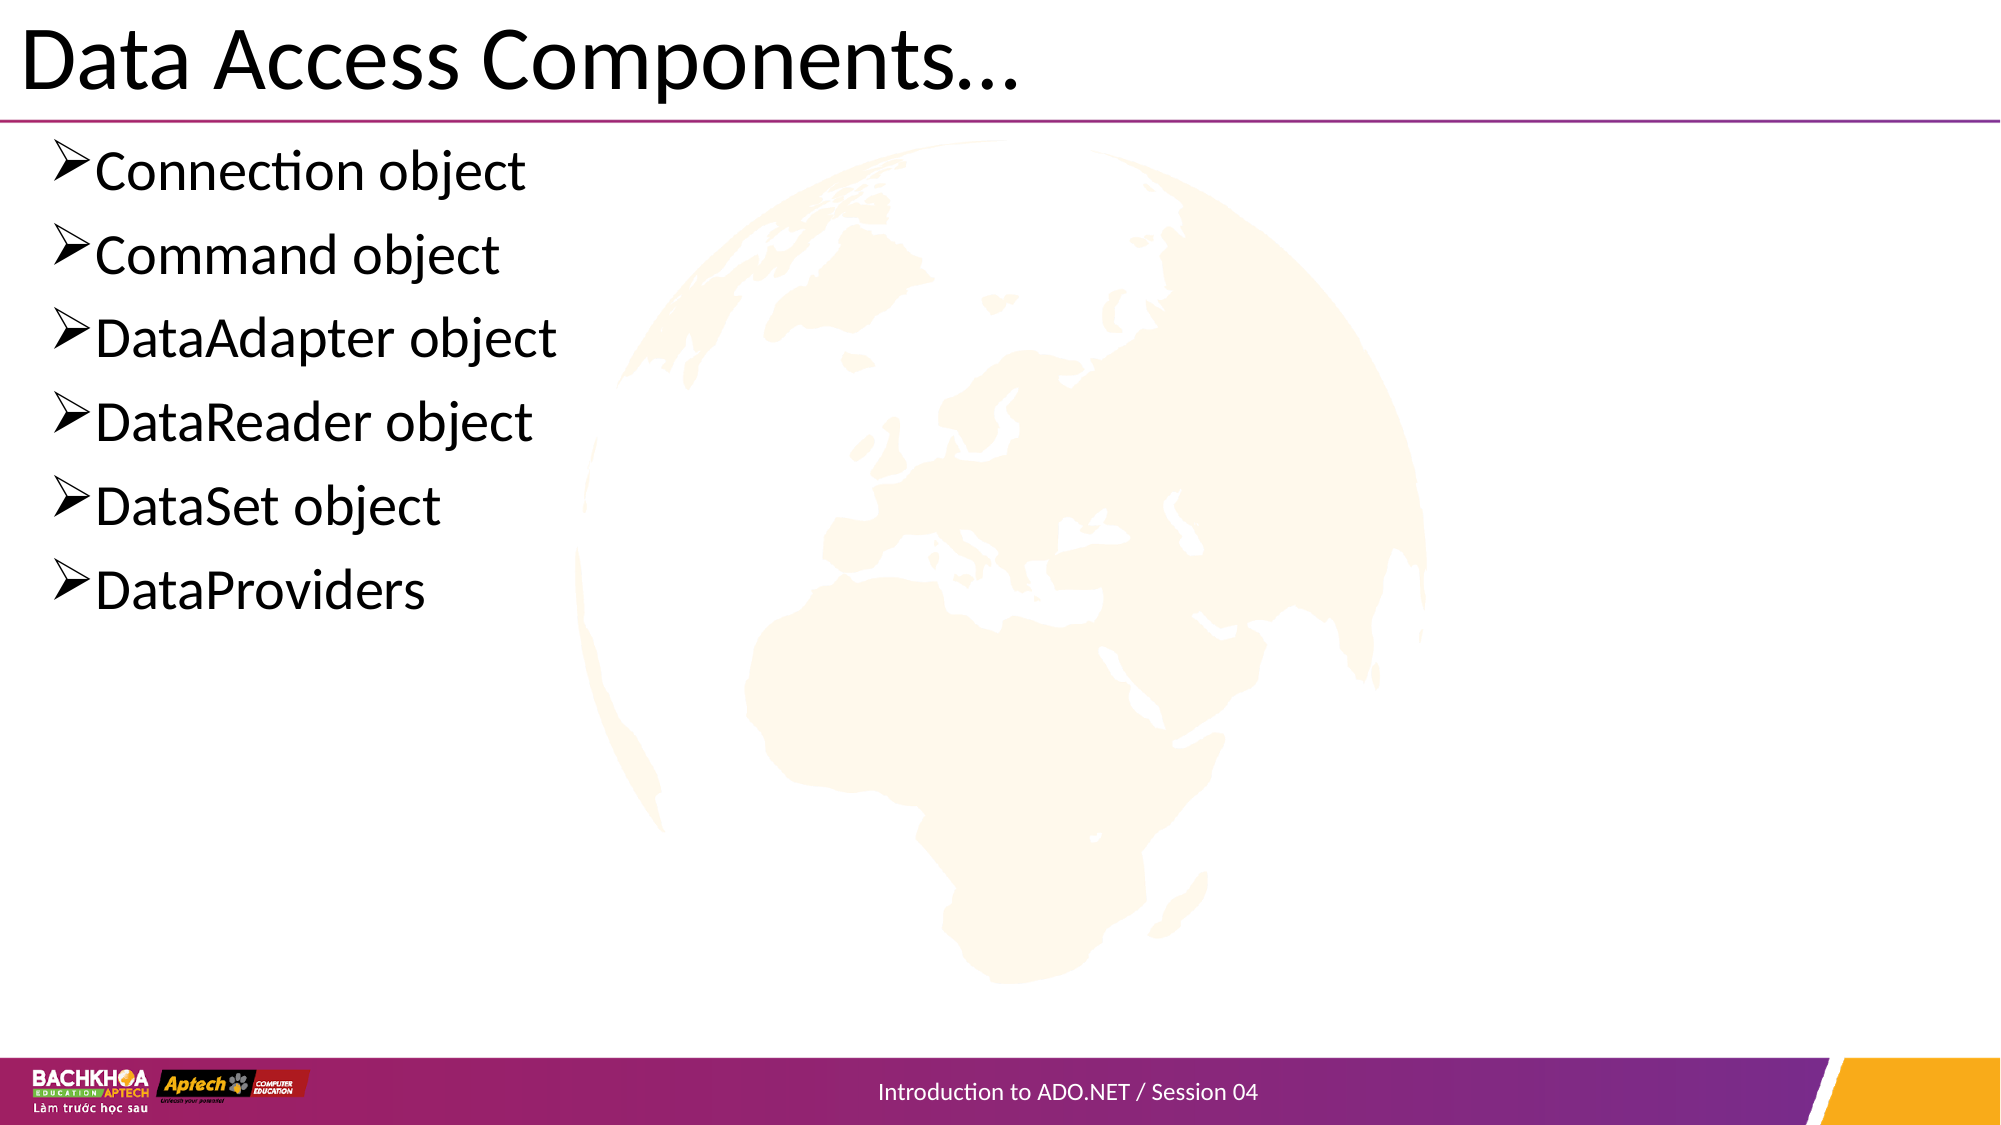

# Data Access Components…
Connection object
Command object
DataAdapter object
DataReader object
DataSet object
DataProviders
Introduction to ADO.NET / Session 04